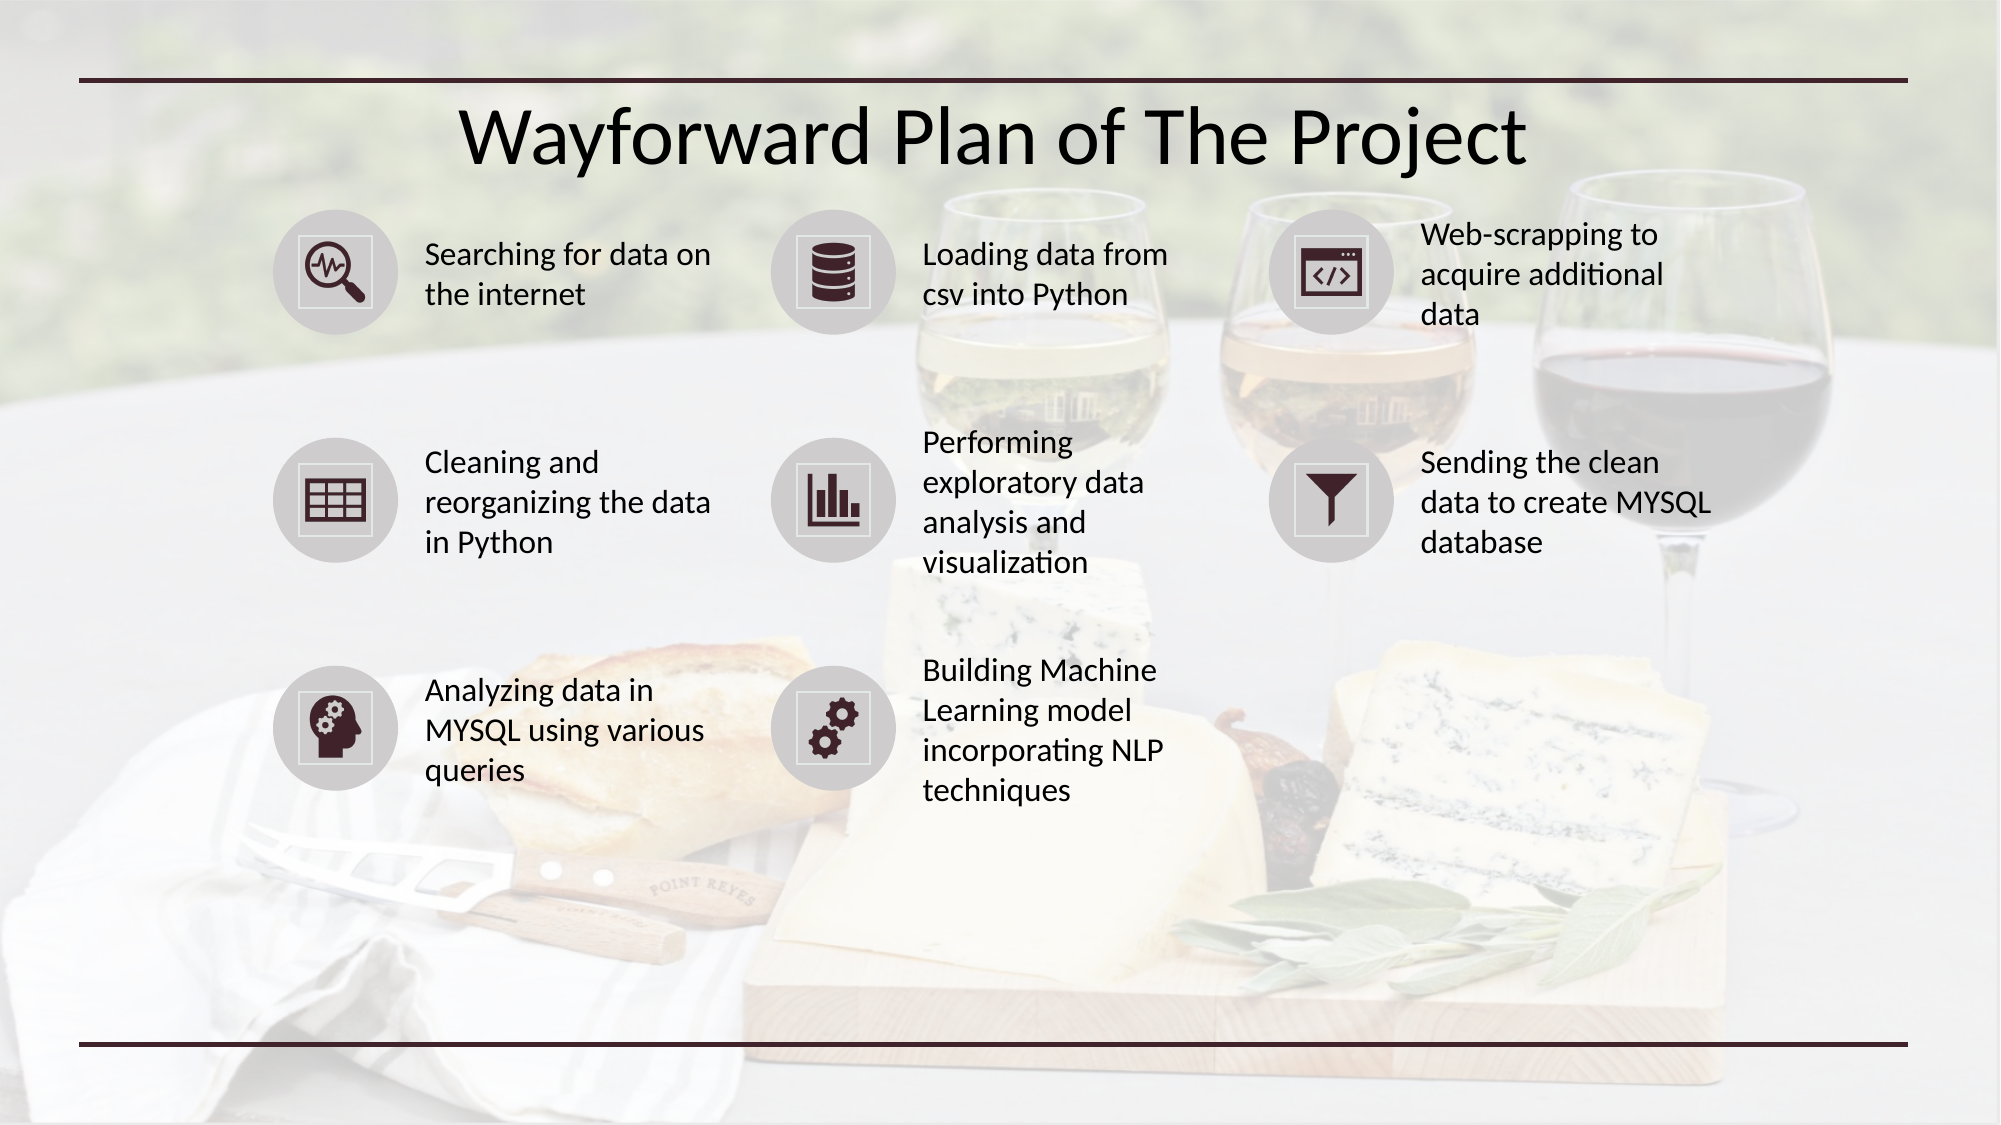

Wayforward Plan of The Project
Searching for data on the internet
Loading data from csv into Python
Web-scrapping to acquire additional data
Cleaning and reorganizing the data in Python
Performing exploratory data analysis and visualization
Sending the clean data to create MYSQL database
Analyzing data in MYSQL using various queries
Building Machine Learning model incorporating NLP techniques